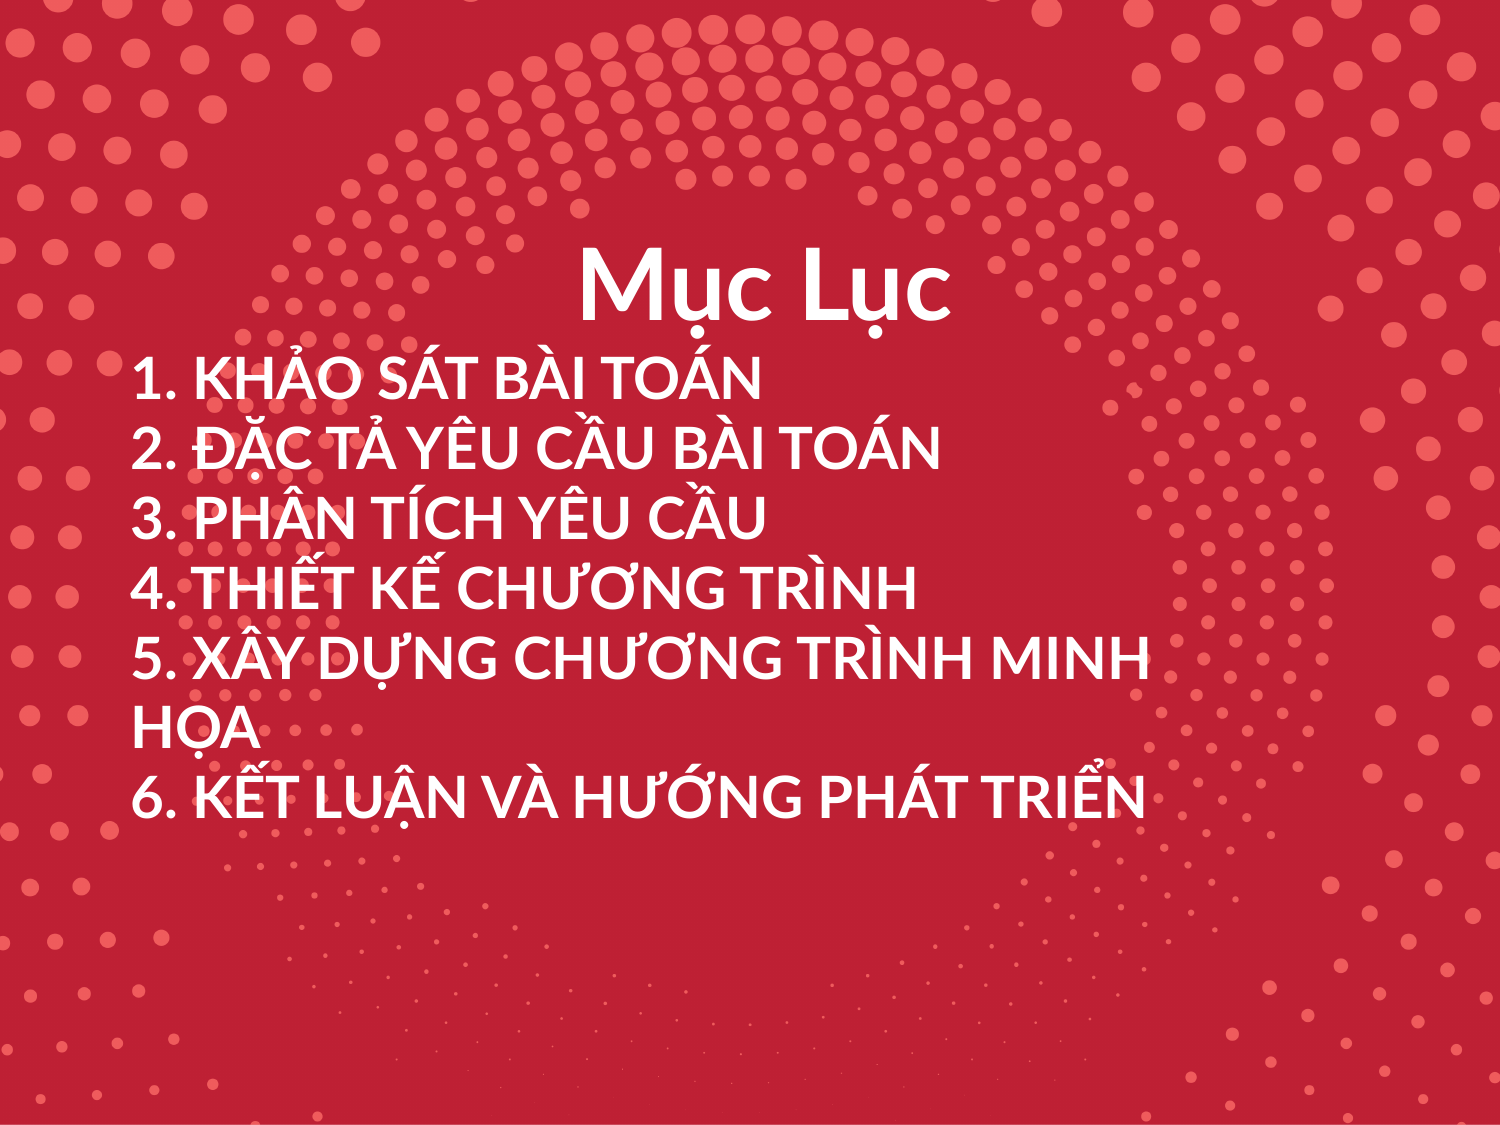

# Mục Lục 1. KHẢO SÁT BÀI TOÁN 2. ĐẶC TẢ YÊU CẦU BÀI TOÁN 3. PHÂN TÍCH YÊU CẦU 4. THIẾT KẾ CHƯƠNG TRÌNH 5. XÂY DỰNG CHƯƠNG TRÌNH MINH HỌA 6. KẾT LUẬN VÀ HƯỚNG PHÁT TRIỂN